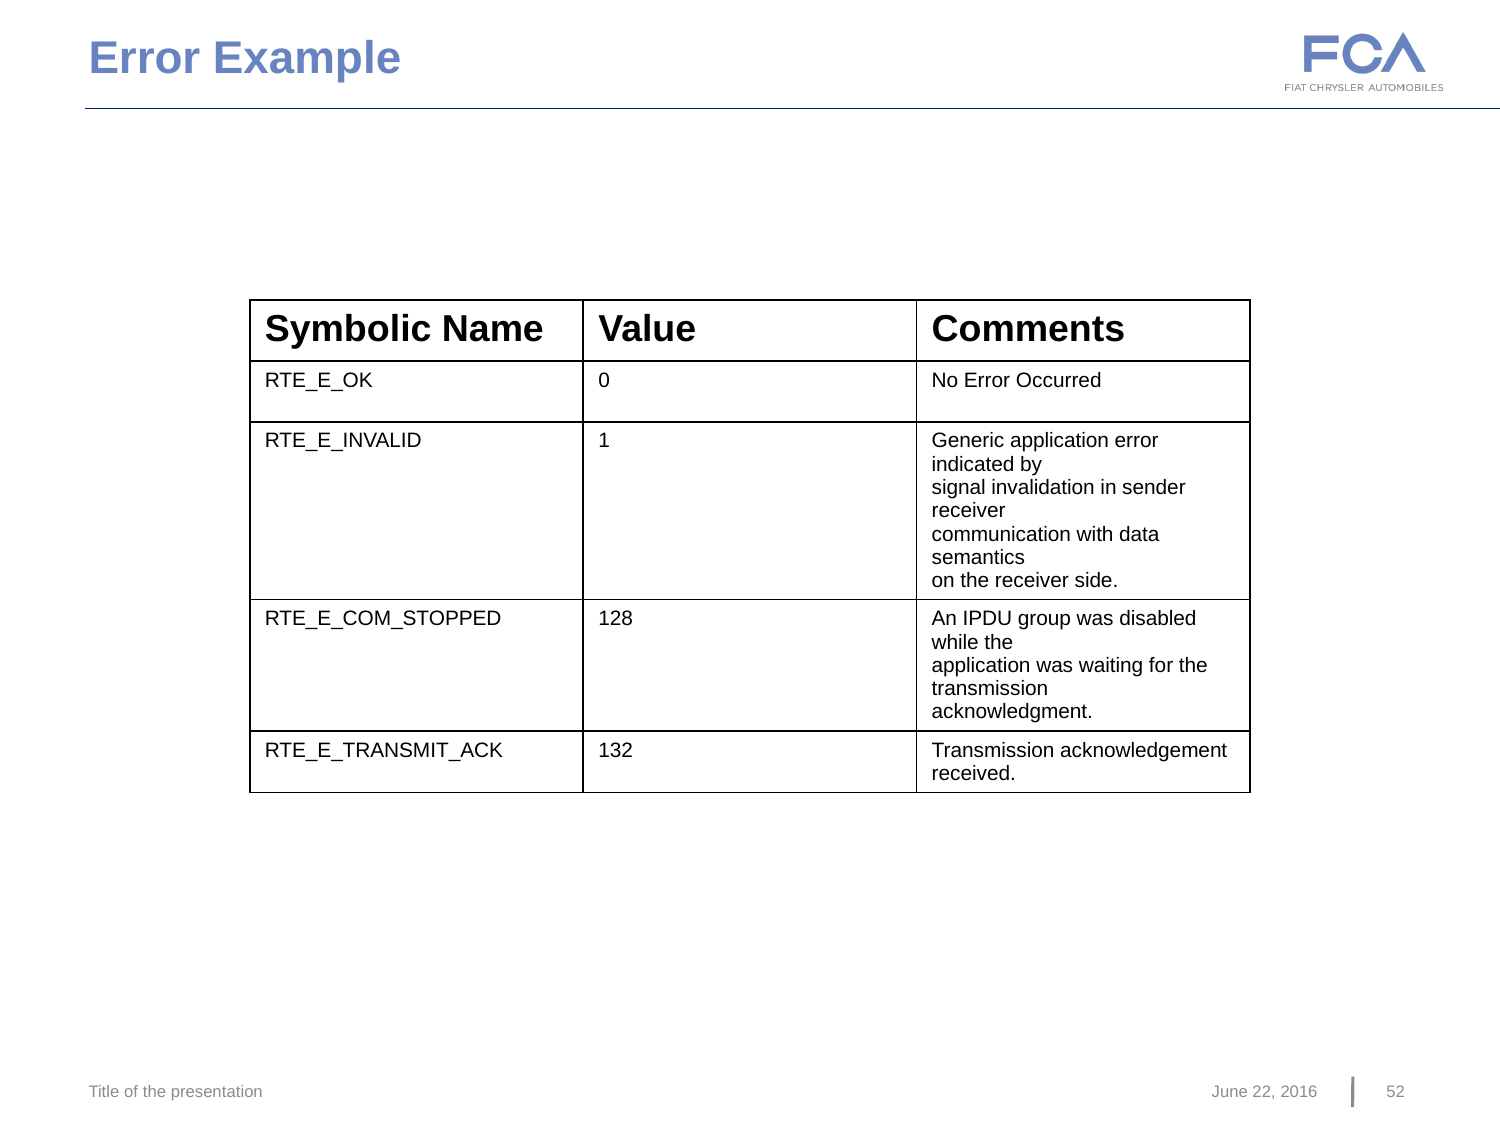

Error Example

| Symbolic Name | Value | Comments |
| --- | --- | --- |
| RTE\_E\_OK | 0 | No Error Occurred |
| RTE\_E\_INVALID | 1 | Generic application error indicated by signal invalidation in sender receiver communication with data semantics on the receiver side. |
| RTE\_E\_COM\_STOPPED | 128 | An IPDU group was disabled while the application was waiting for the transmission acknowledgment. |
| RTE\_E\_TRANSMIT\_ACK | 132 | Transmission acknowledgement received. |
Title of the presentation
June 22, 2016
52